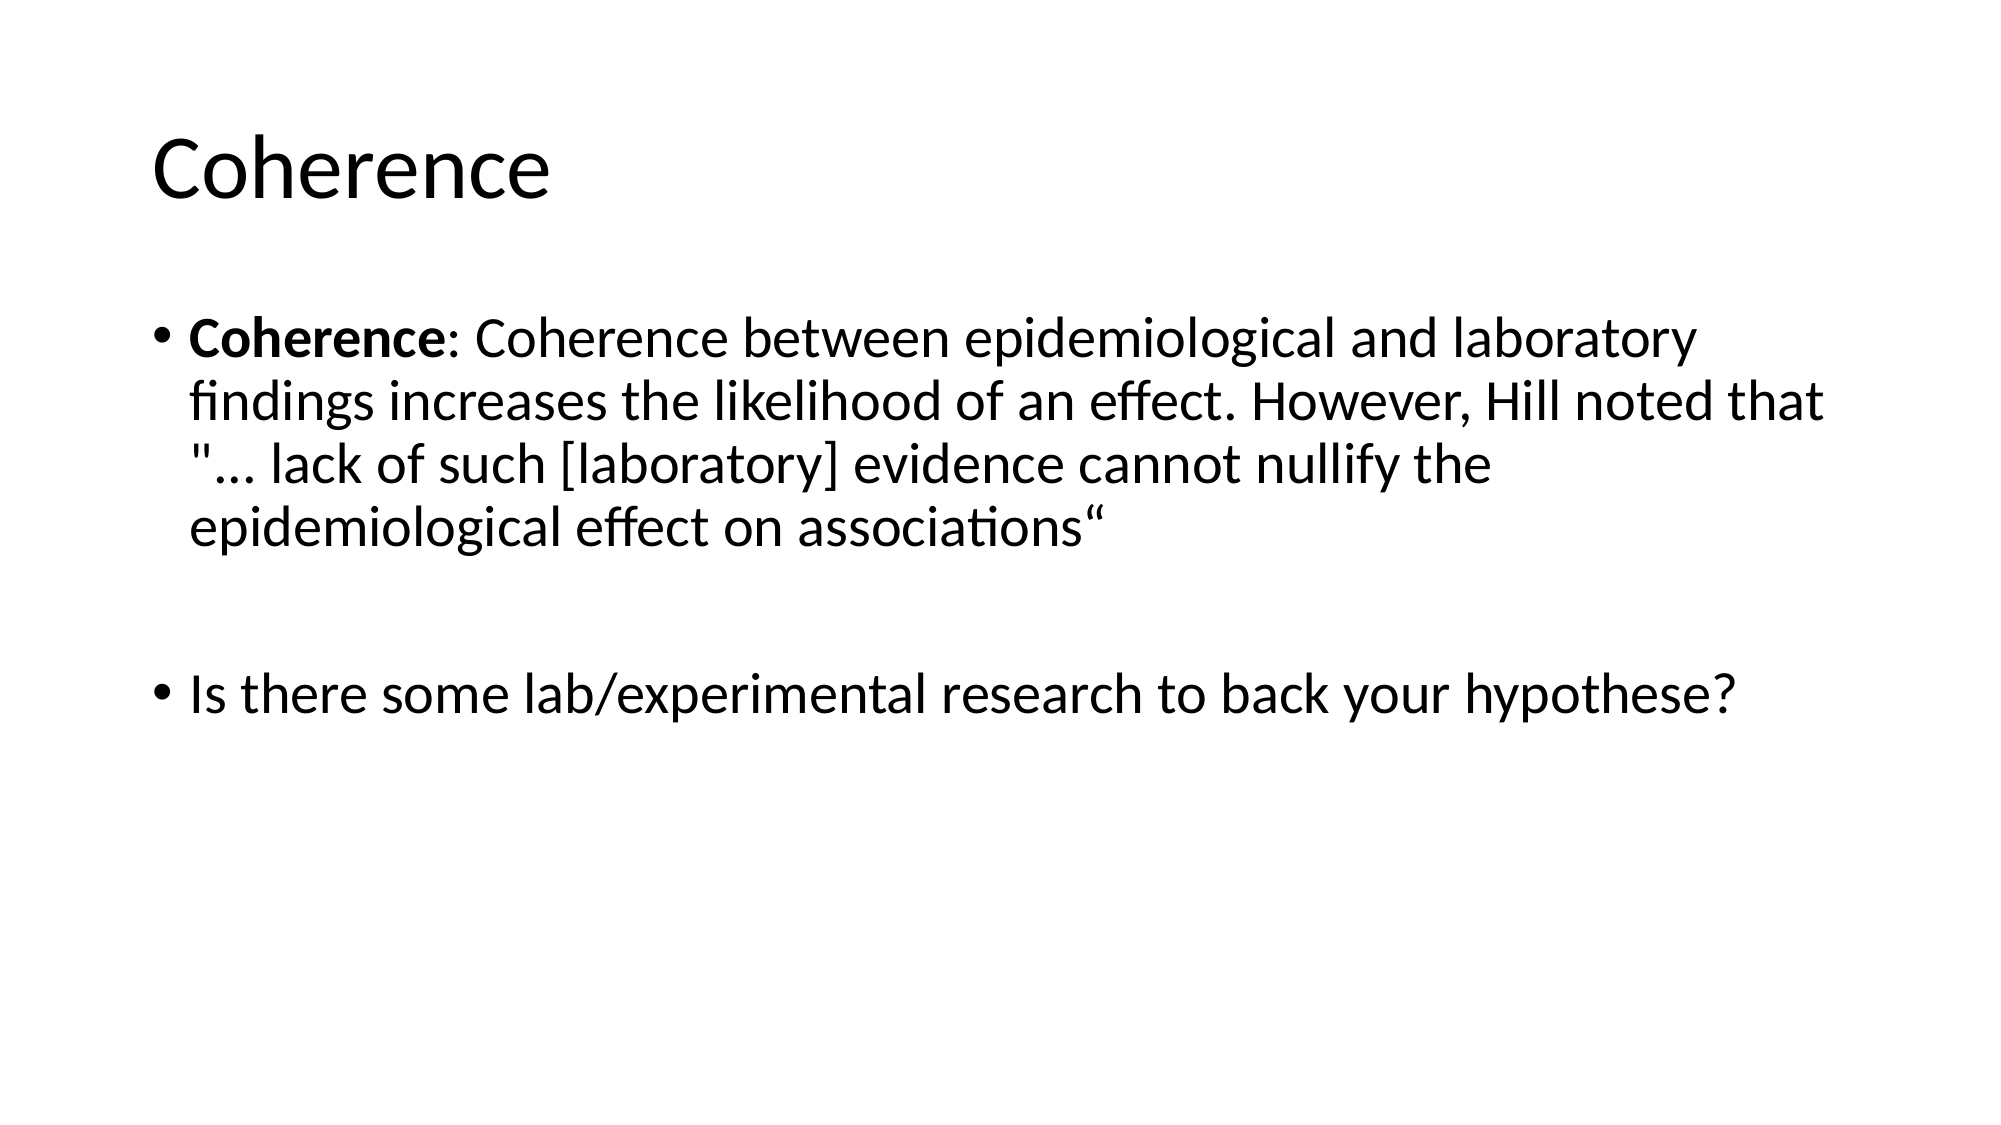

# Coherence
Coherence: Coherence between epidemiological and laboratory findings increases the likelihood of an effect. However, Hill noted that "... lack of such [laboratory] evidence cannot nullify the epidemiological effect on associations“

Is there some lab/experimental research to back your hypothese?